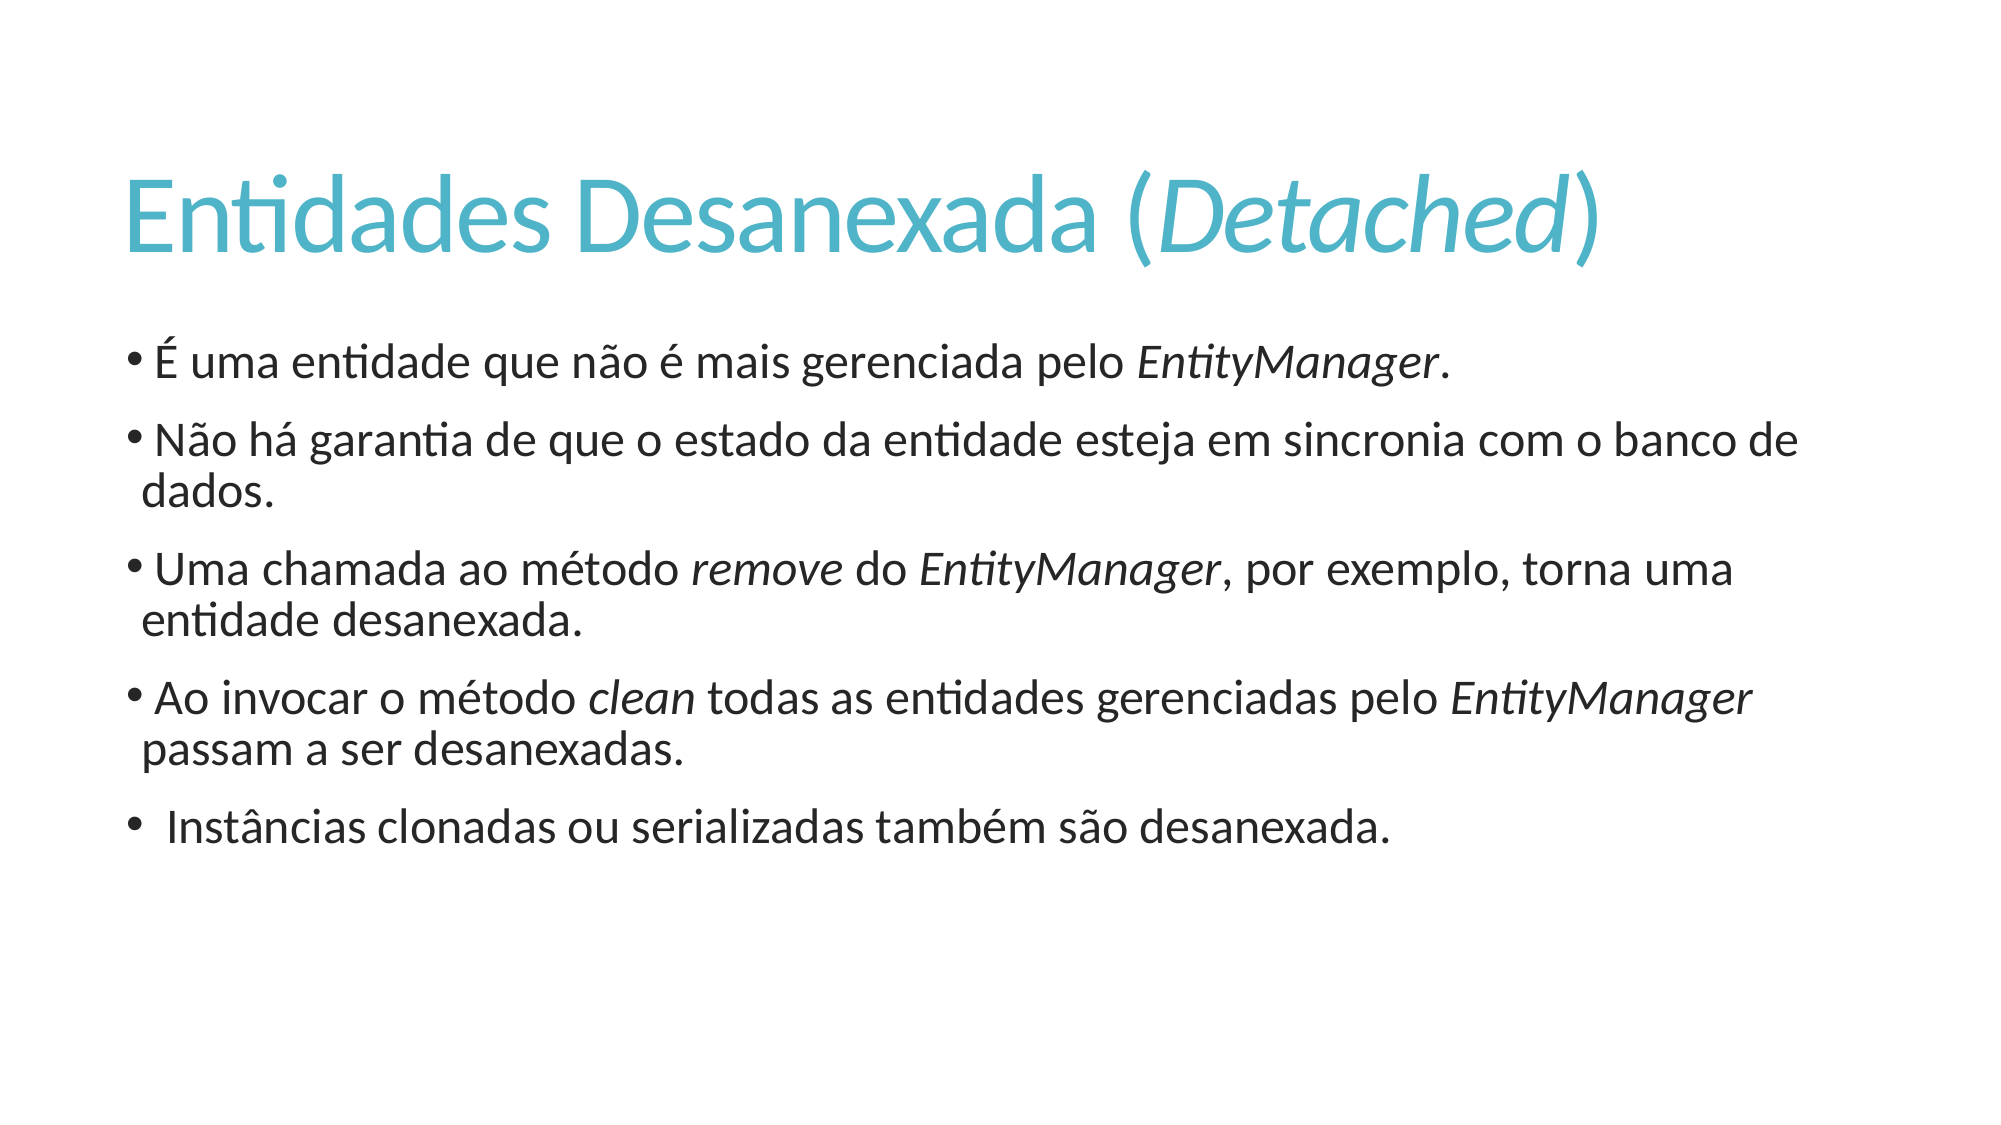

# Entidades Desanexada (Detached)
 É uma entidade que não é mais gerenciada pelo EntityManager.
 Não há garantia de que o estado da entidade esteja em sincronia com o banco de dados.
 Uma chamada ao método remove do EntityManager, por exemplo, torna uma entidade desanexada.
 Ao invocar o método clean todas as entidades gerenciadas pelo EntityManager passam a ser desanexadas.
  Instâncias clonadas ou serializadas também são desanexada.